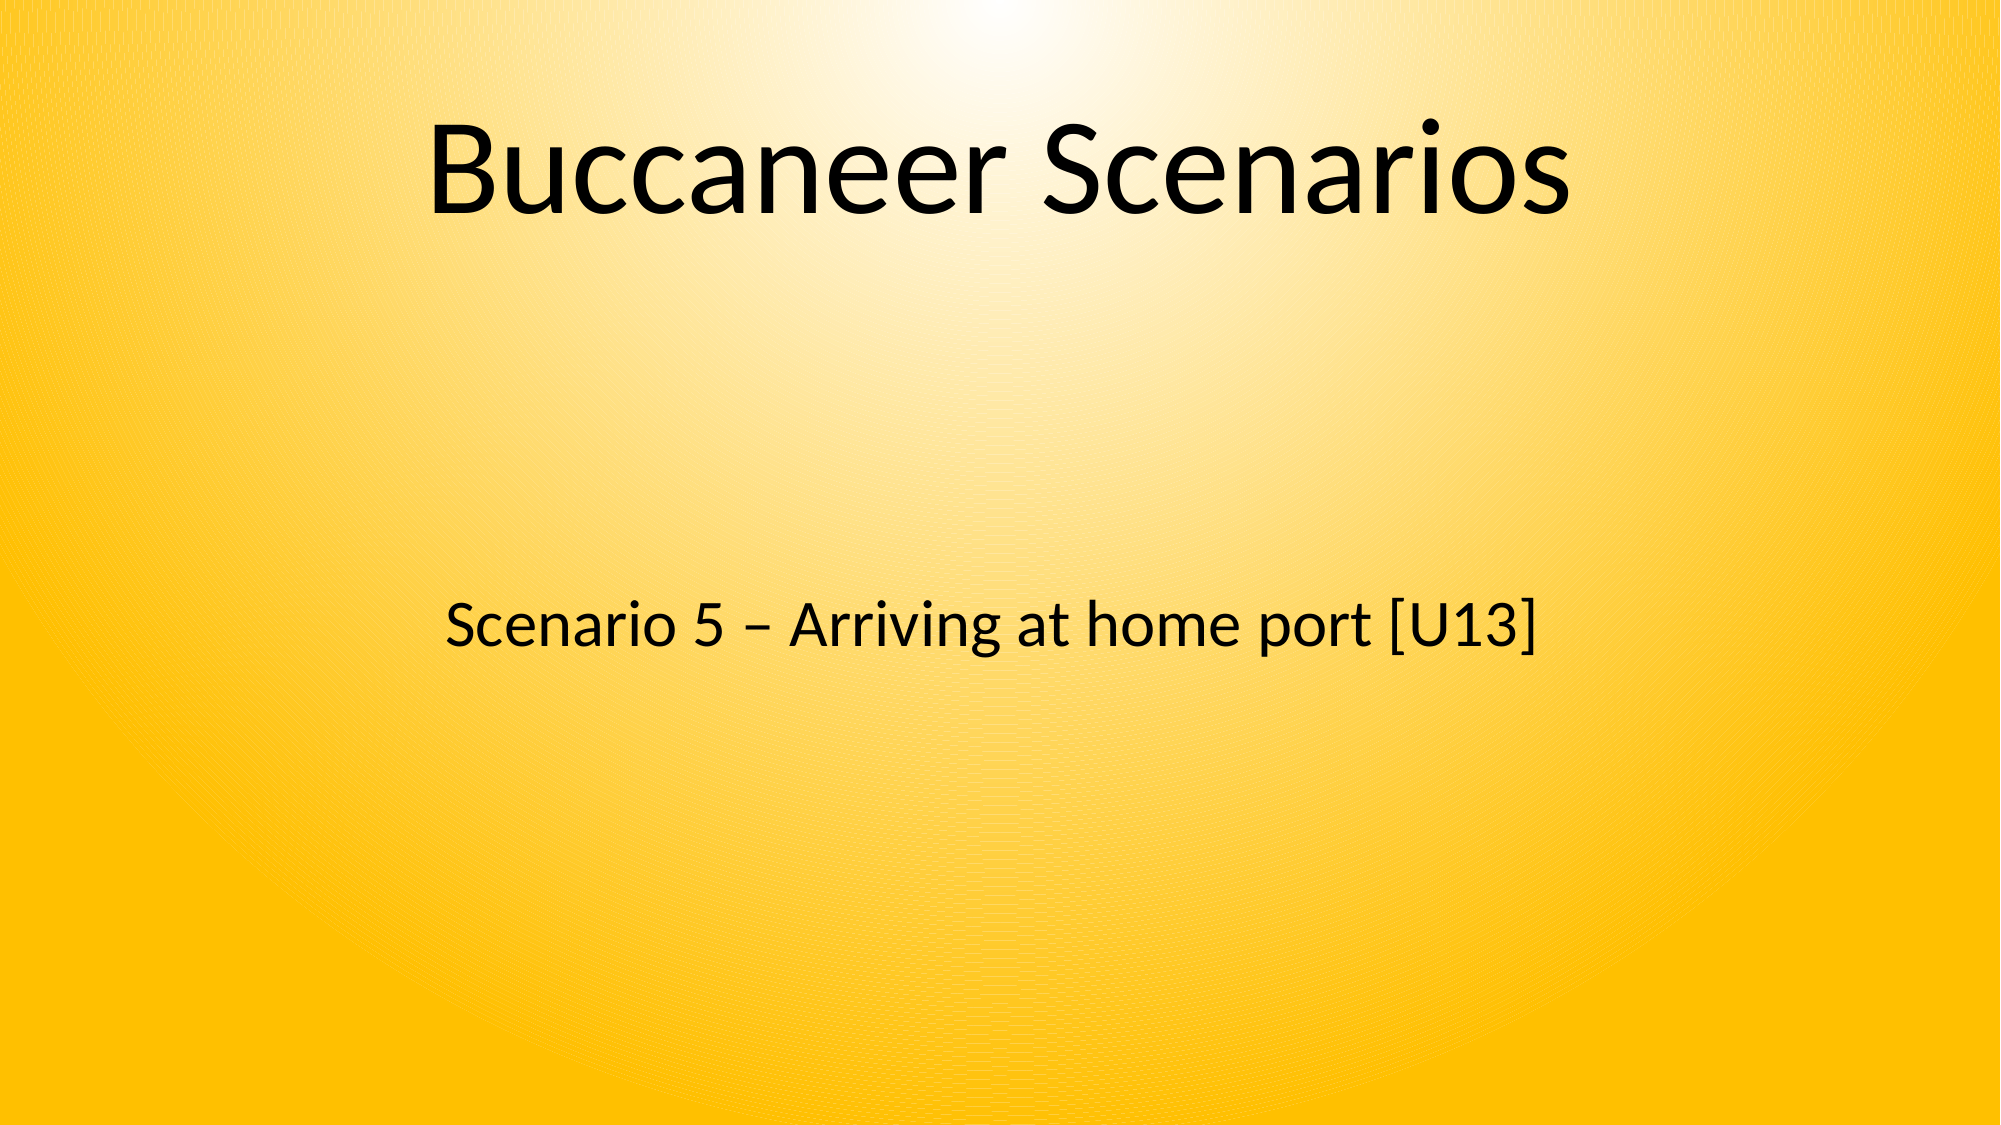

# Buccaneer Scenarios
Scenario 5 – Arriving at home port [U13]